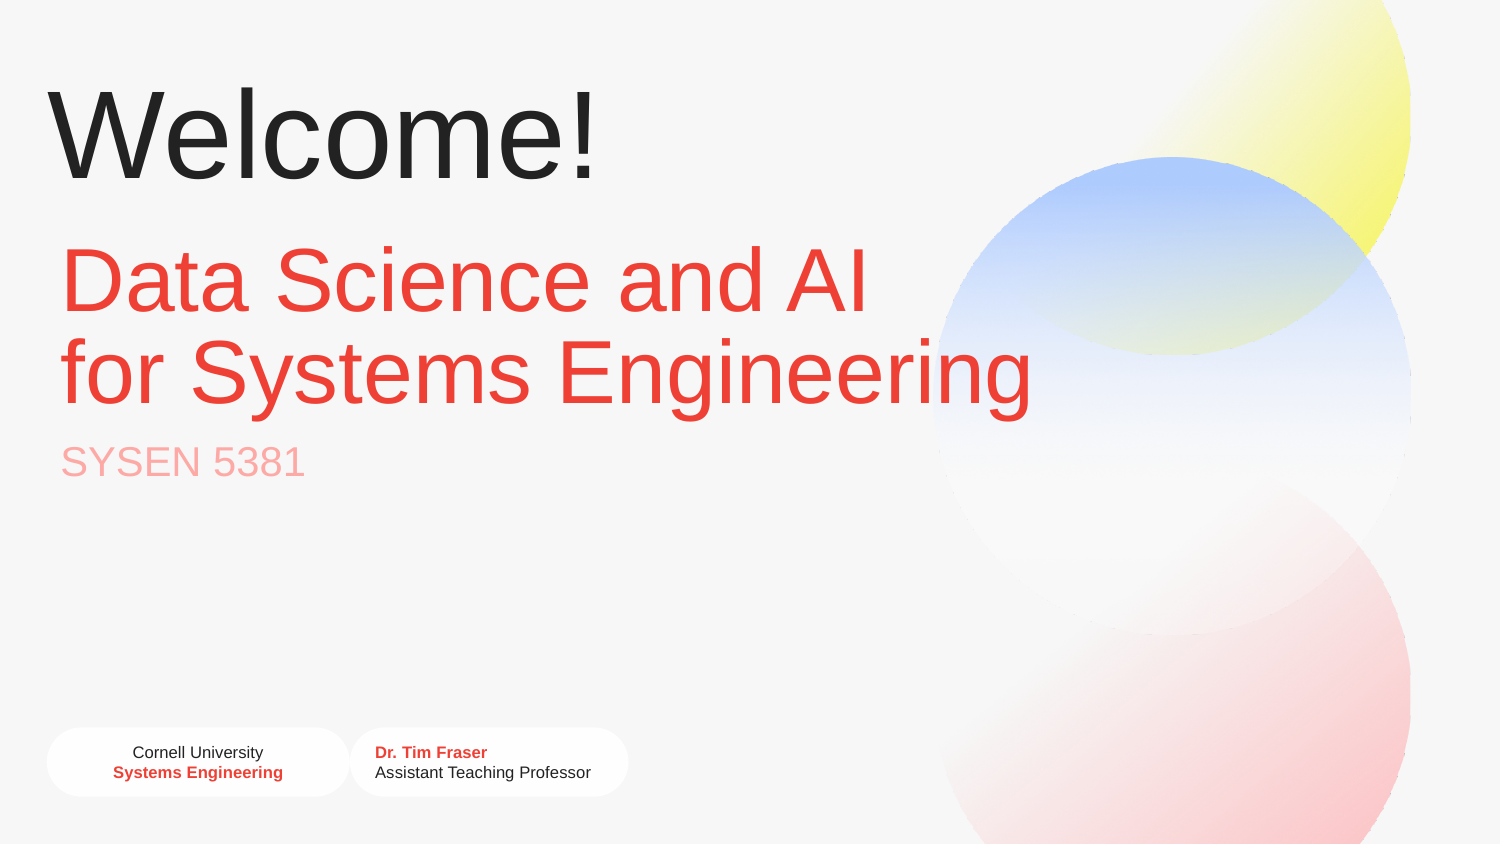

Welcome!
# Data Science and AI
for Systems Engineering
SYSEN 5381

Cornell University
Systems Engineering
Dr. Tim Fraser
Assistant Teaching Professor